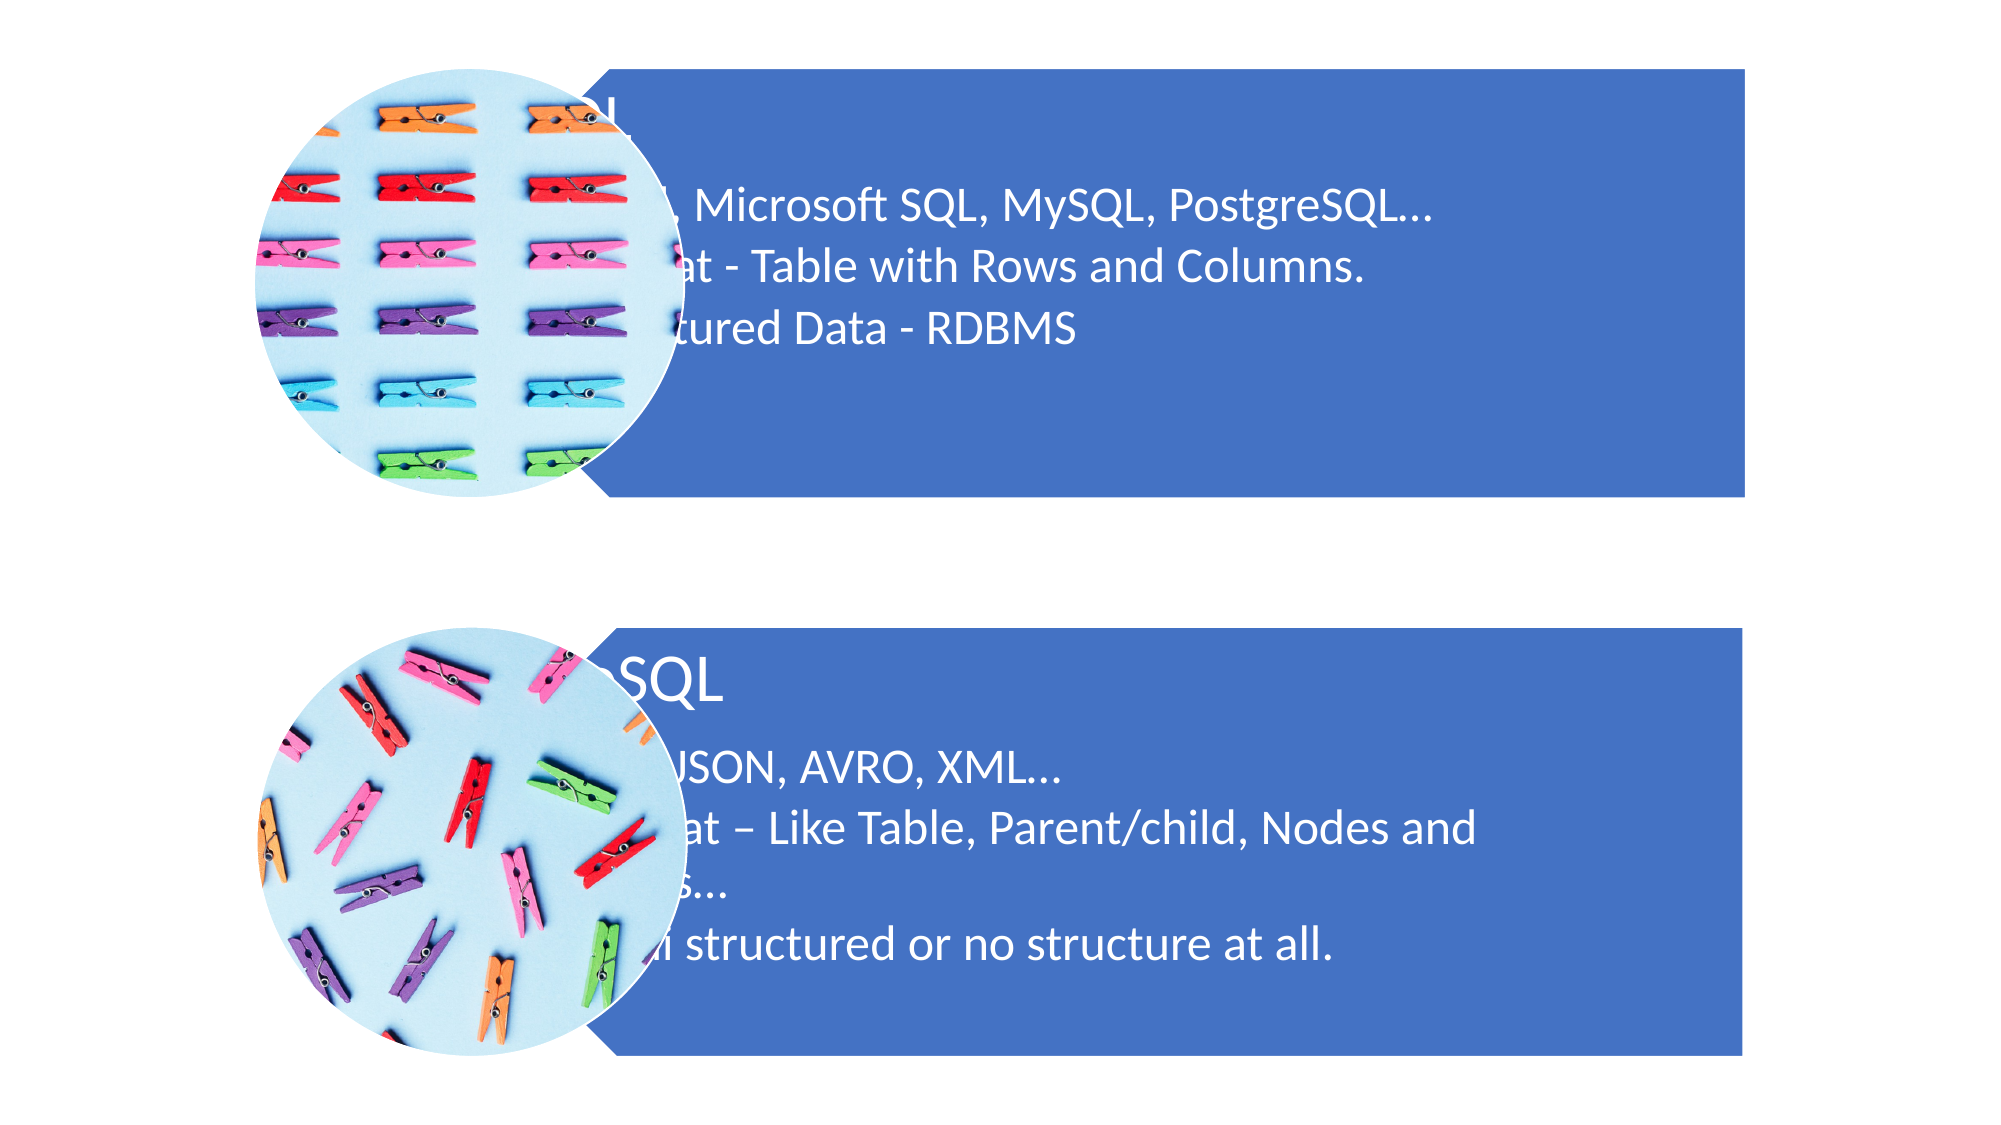

SQL
Excel, Microsoft SQL, MySQL, PostgreSQL…
Format - Table with Rows and Columns.
Structured Data - RDBMS

NoSQL
CSV, JSON, AVRO, XML…
Format – Like Table, Parent/child, Nodes and edges…
Semi structured or no structure at all.